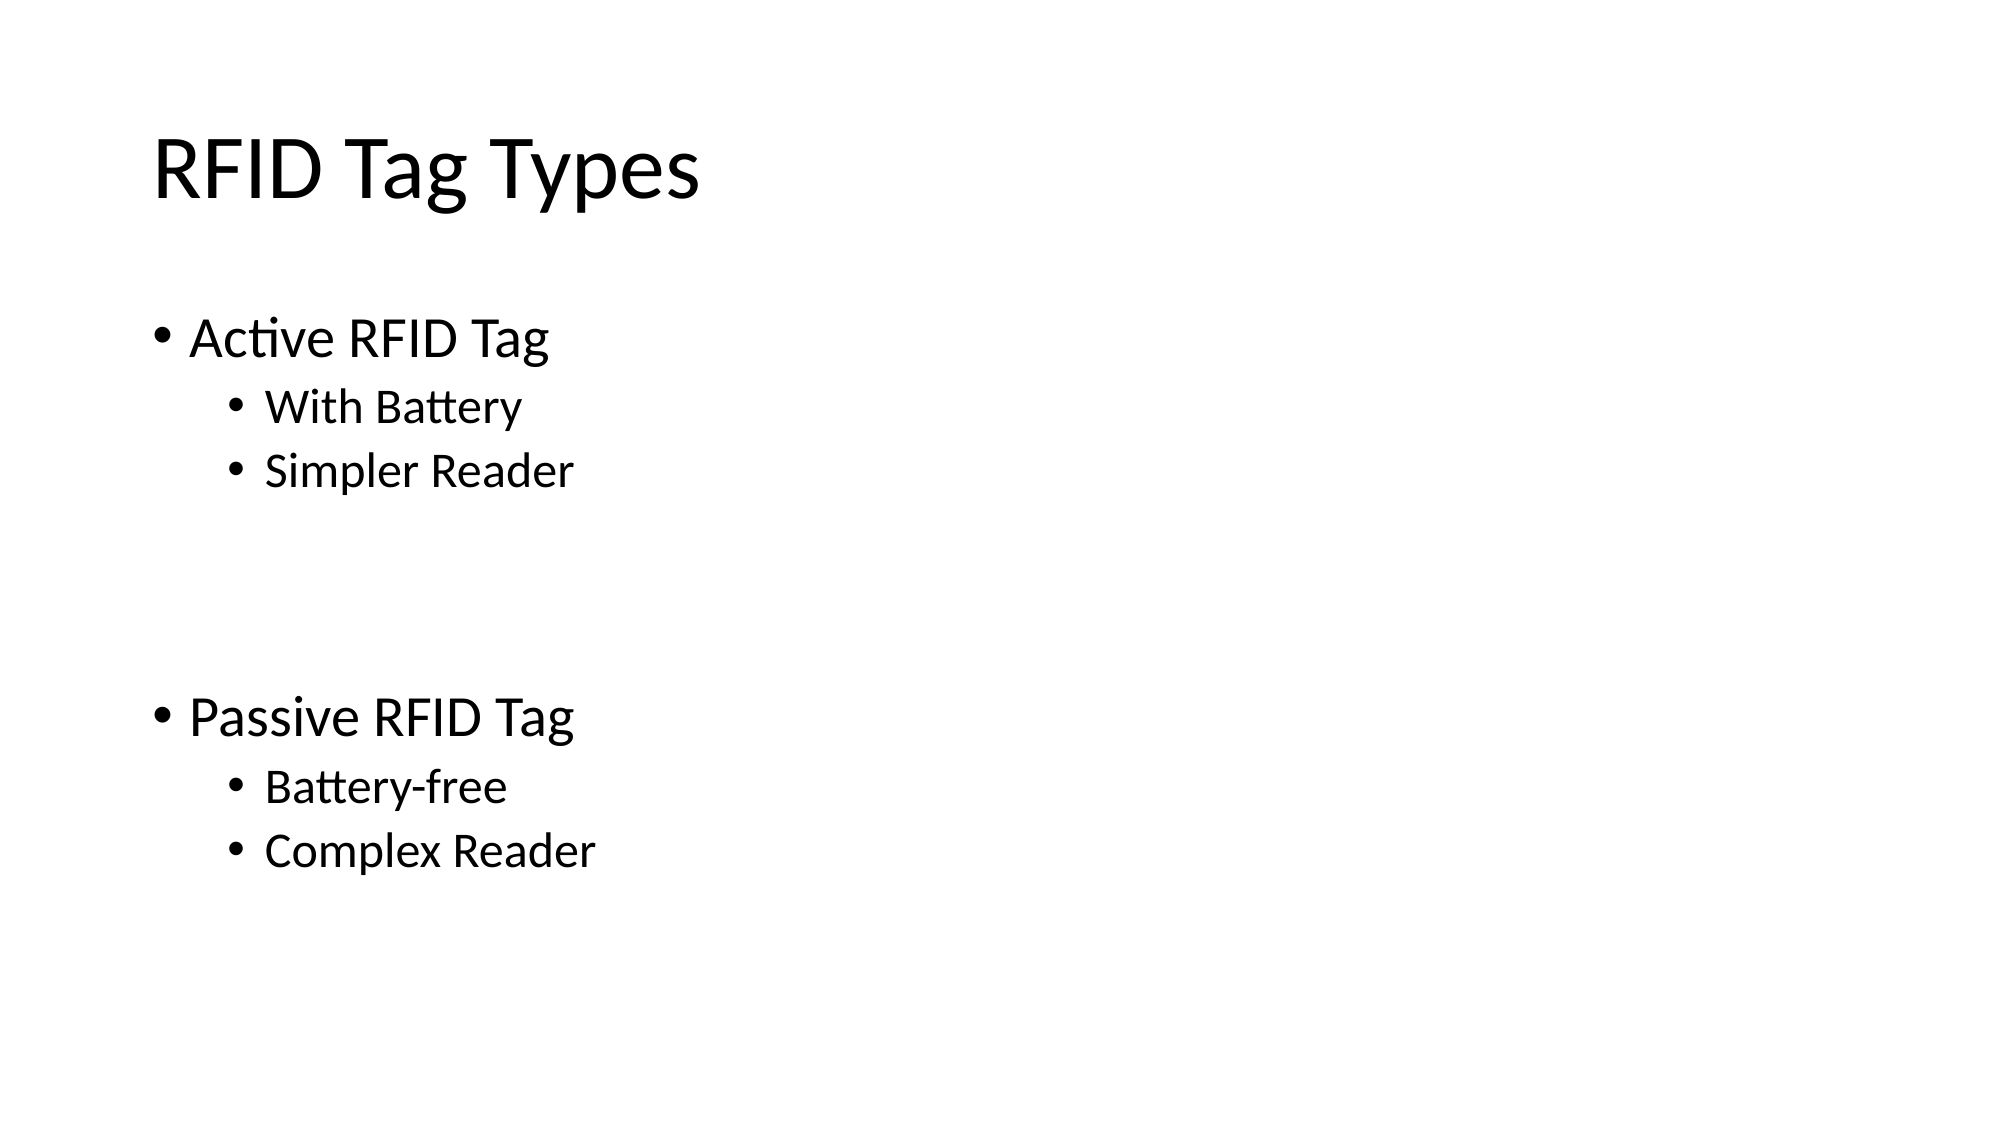

# RFID Tag Types
Active RFID Tag
With Battery
Simpler Reader

Passive RFID Tag
Battery-free
Complex Reader